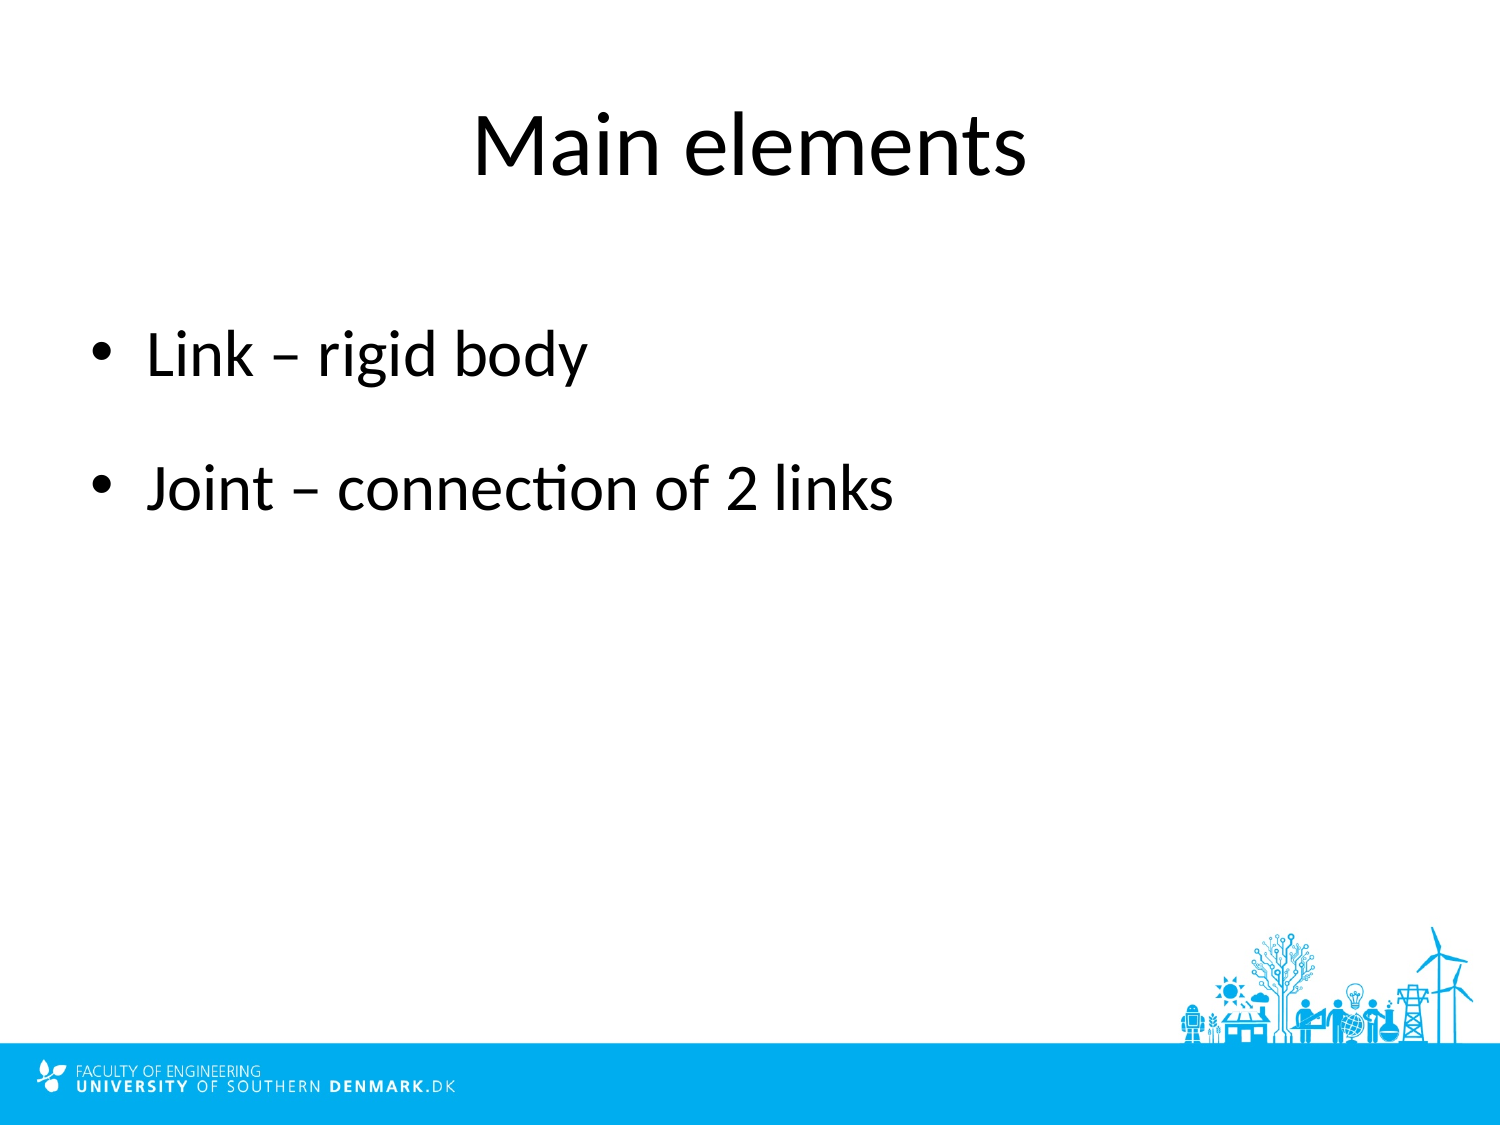

# Main elements
Link – rigid body
Joint – connection of 2 links